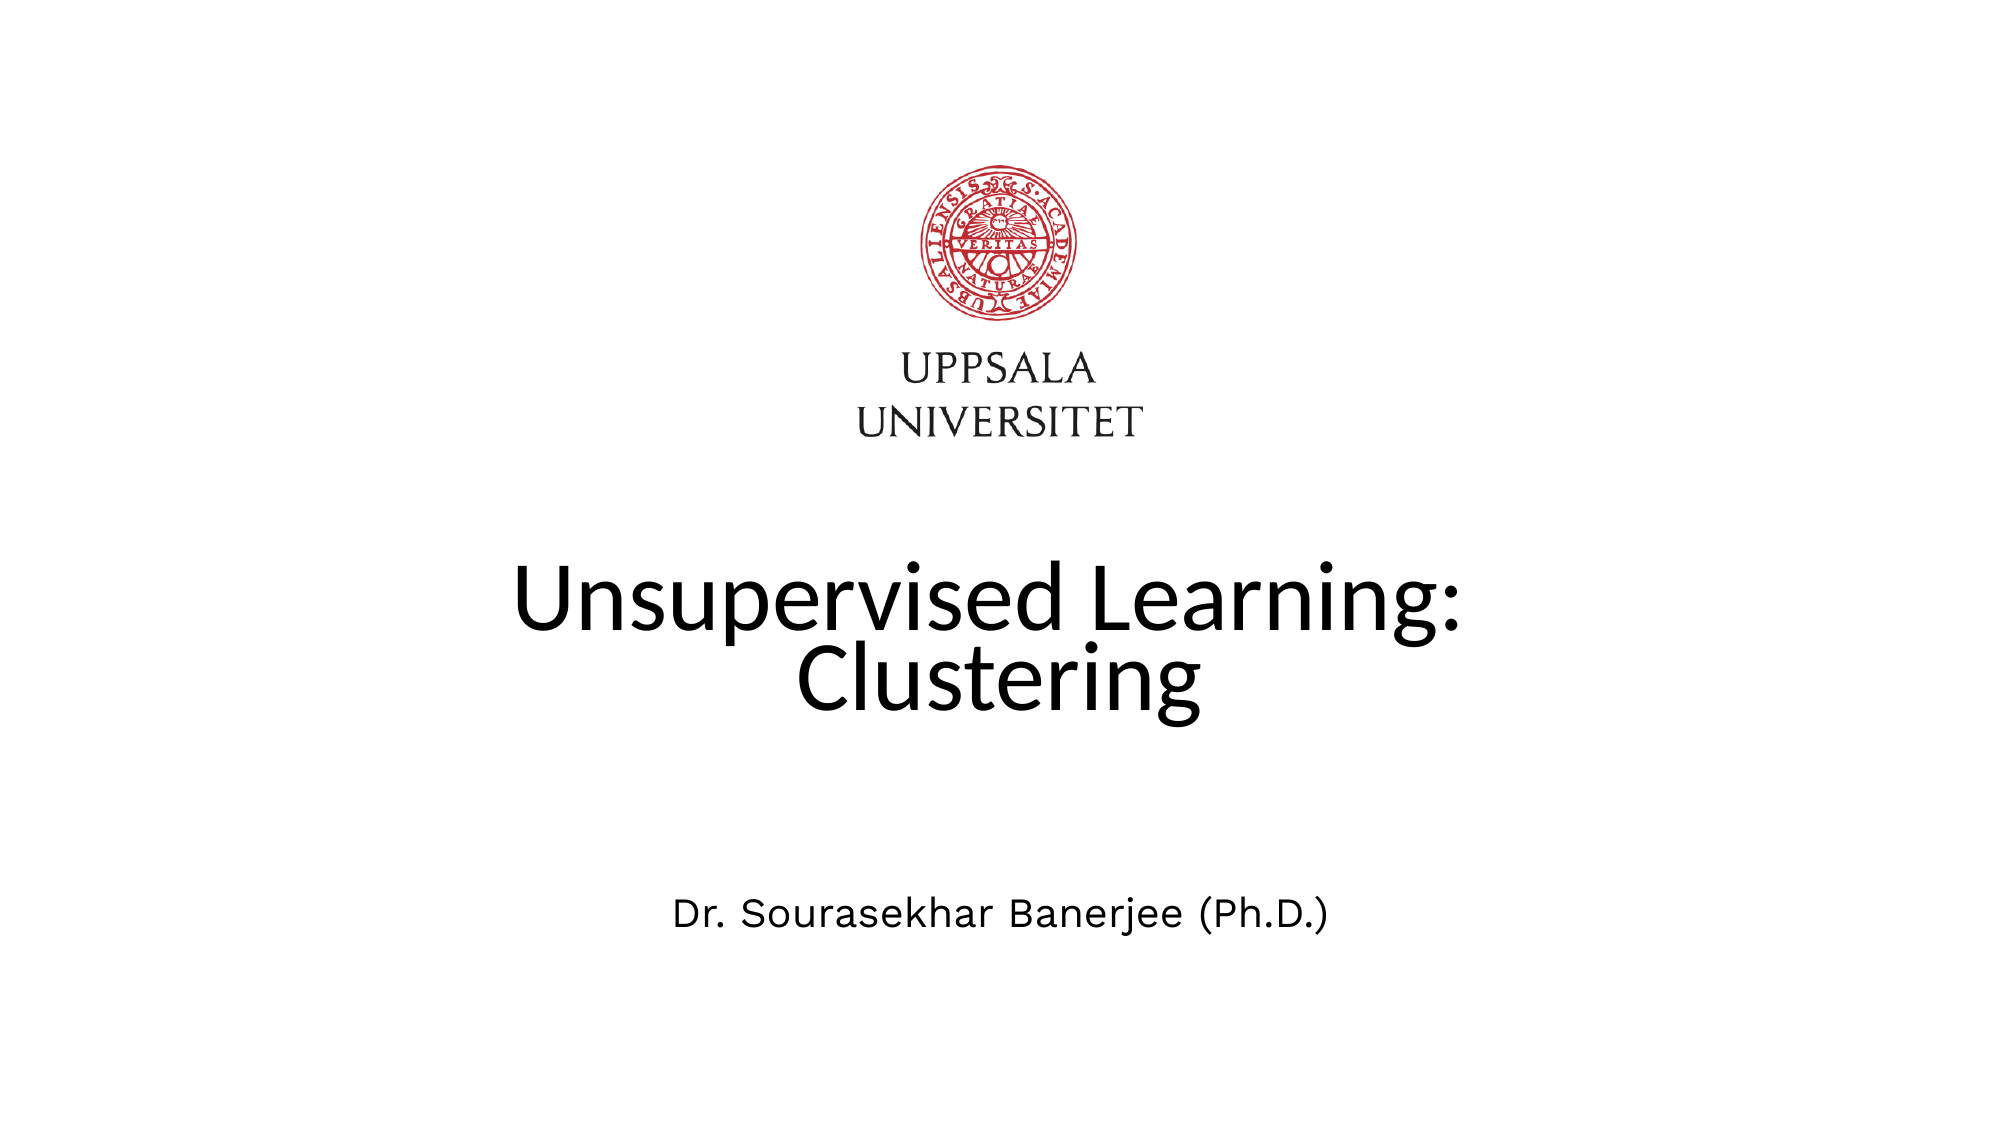

# Unsupervised Learning: Clustering
Dr. Sourasekhar Banerjee (Ph.D.)